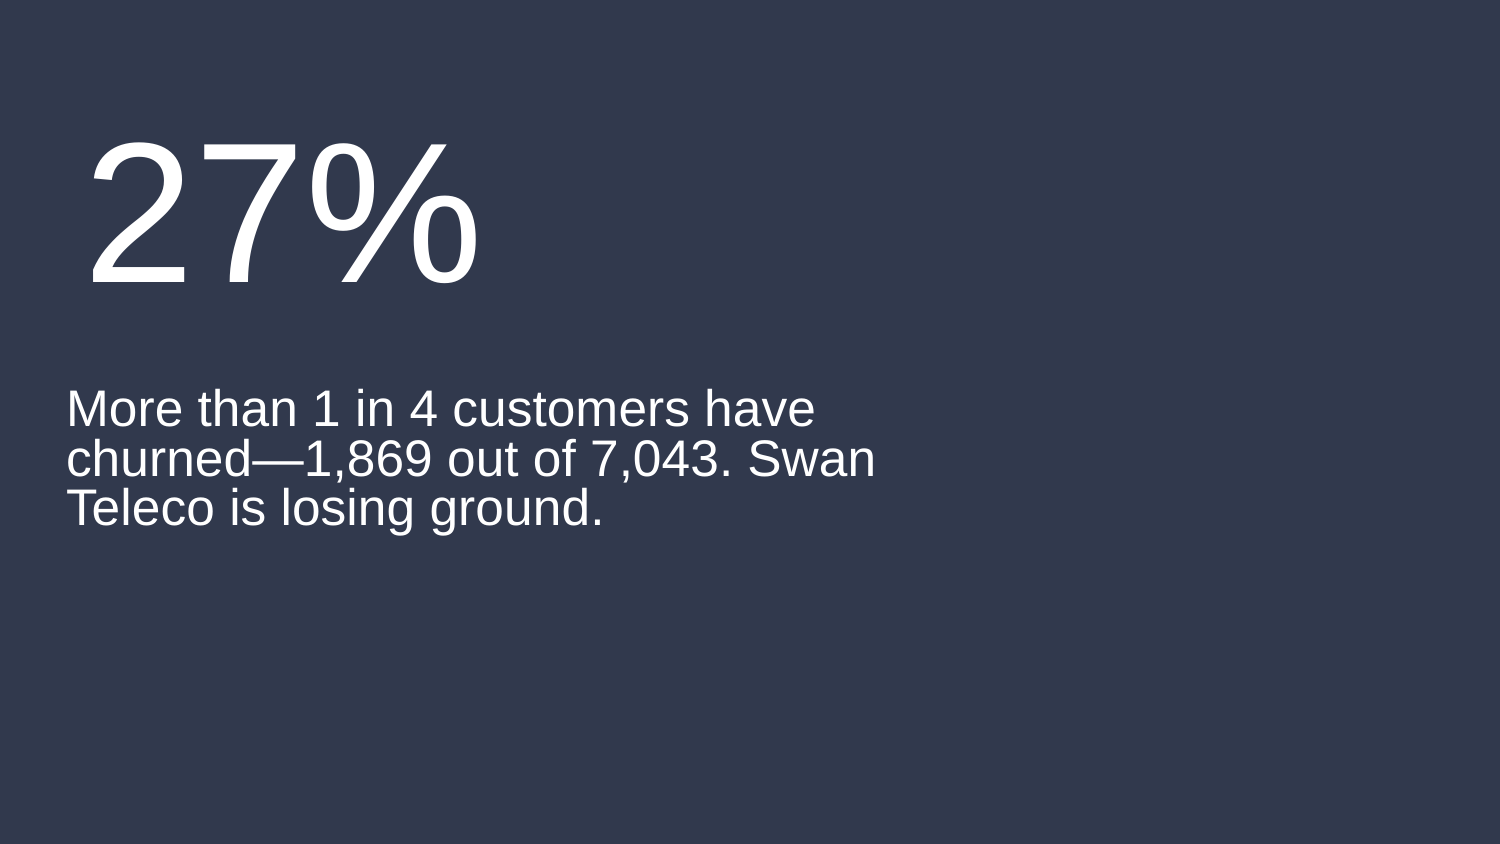

# 27%
More than 1 in 4 customers have churned—1,869 out of 7,043. Swan Teleco is losing ground.